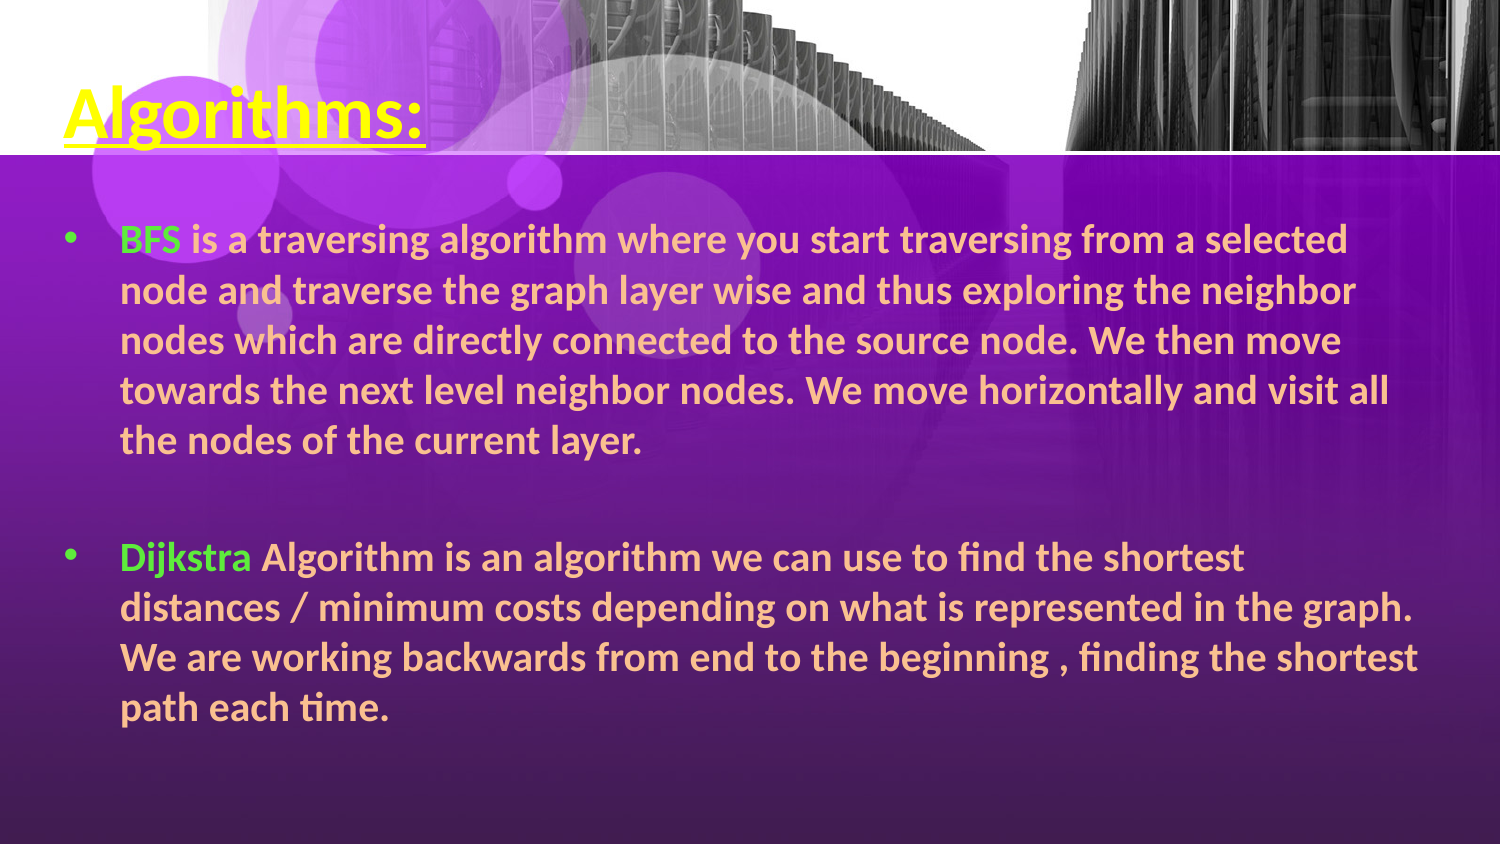

# Algorithms:

BFS is a traversing algorithm where you start traversing from a selected node and traverse the graph layer wise and thus exploring the neighbor nodes which are directly connected to the source node. We then move towards the next level neighbor nodes. We move horizontally and visit all the nodes of the current layer.

Dijkstra Algorithm is an algorithm we can use to find the shortest distances / minimum costs depending on what is represented in the graph. We are working backwards from end to the beginning , finding the shortest path each time.